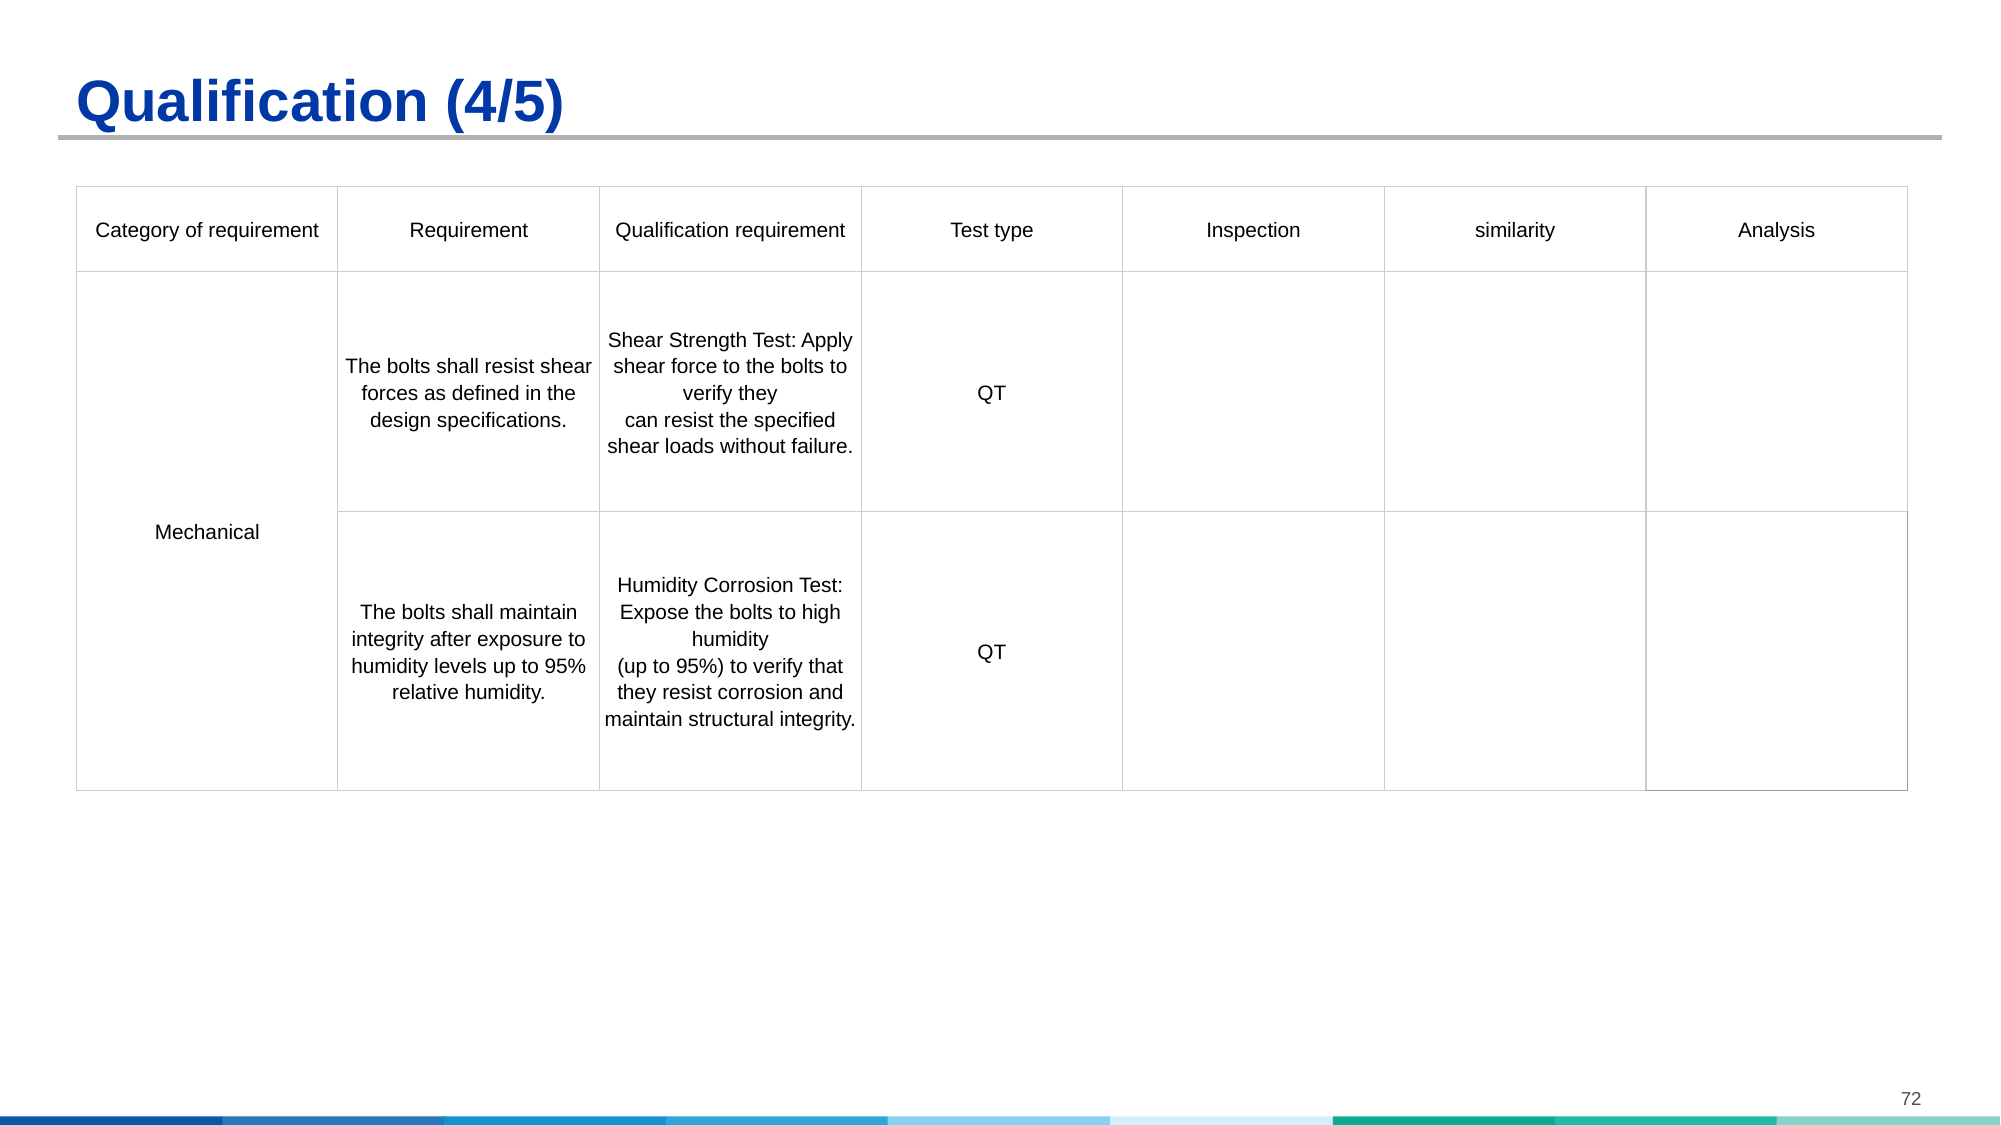

# Qualification (4/5)
| Category of requirement | Requirement | Qualification requirement | Test type | Inspection | similarity | Analysis |
| --- | --- | --- | --- | --- | --- | --- |
| Mechanical | The bolts shall resist shear forces as defined in the design specifications. | Shear Strength Test: Apply shear force to the bolts to verify they can resist the specified shear loads without failure. | QT |  |  |  |
|  | The bolts shall maintain integrity after exposure to humidity levels up to 95% relative humidity. | Humidity Corrosion Test: Expose the bolts to high humidity (up to 95%) to verify that they resist corrosion and maintain structural integrity. | QT |  |  |  |
72